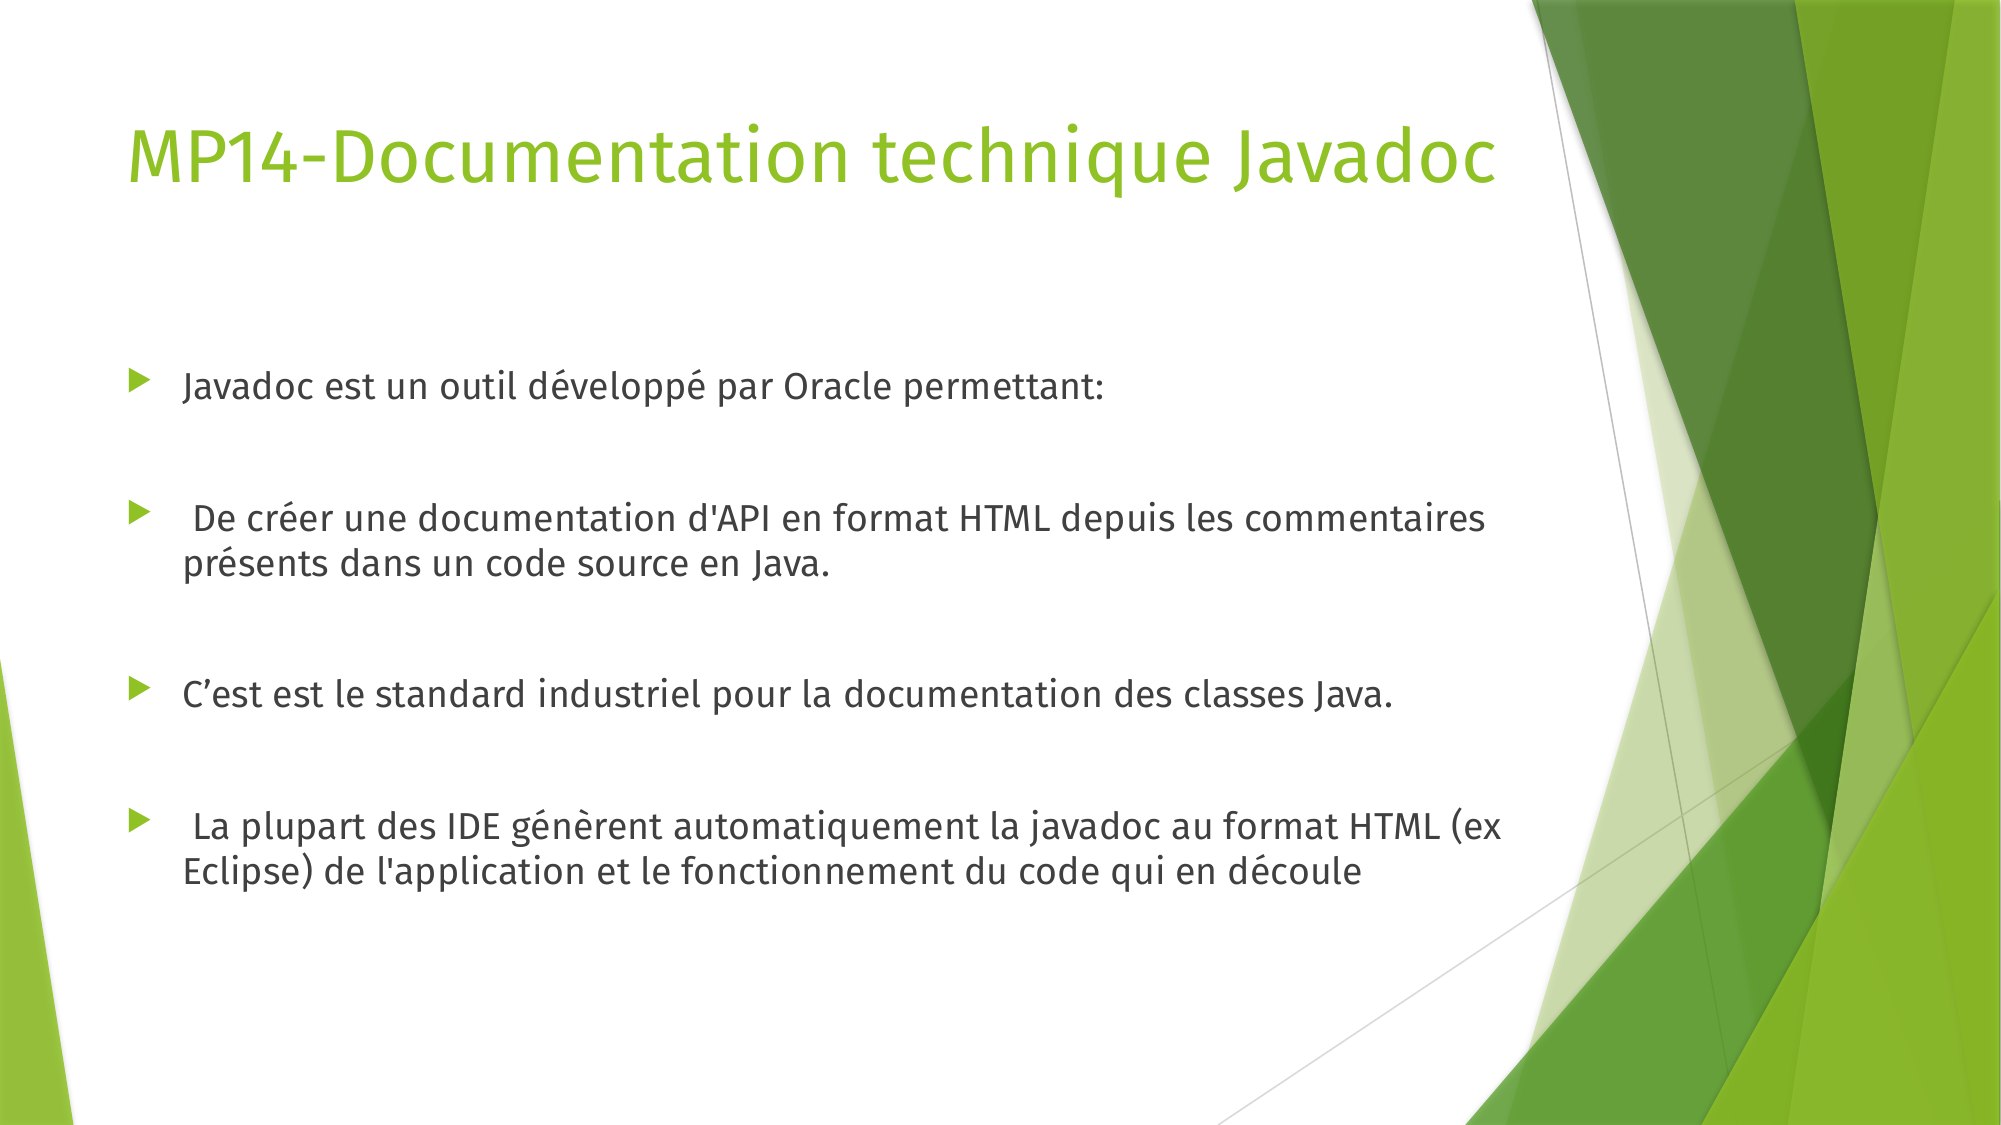

# MP14-Documentation technique Javadoc
Javadoc est un outil développé par Oracle permettant:

 De créer une documentation d'API en format HTML depuis les commentaires présents dans un code source en Java.

C’est est le standard industriel pour la documentation des classes Java.

 La plupart des IDE génèrent automatiquement la javadoc au format HTML (ex Eclipse) de l'application et le fonctionnement du code qui en découle